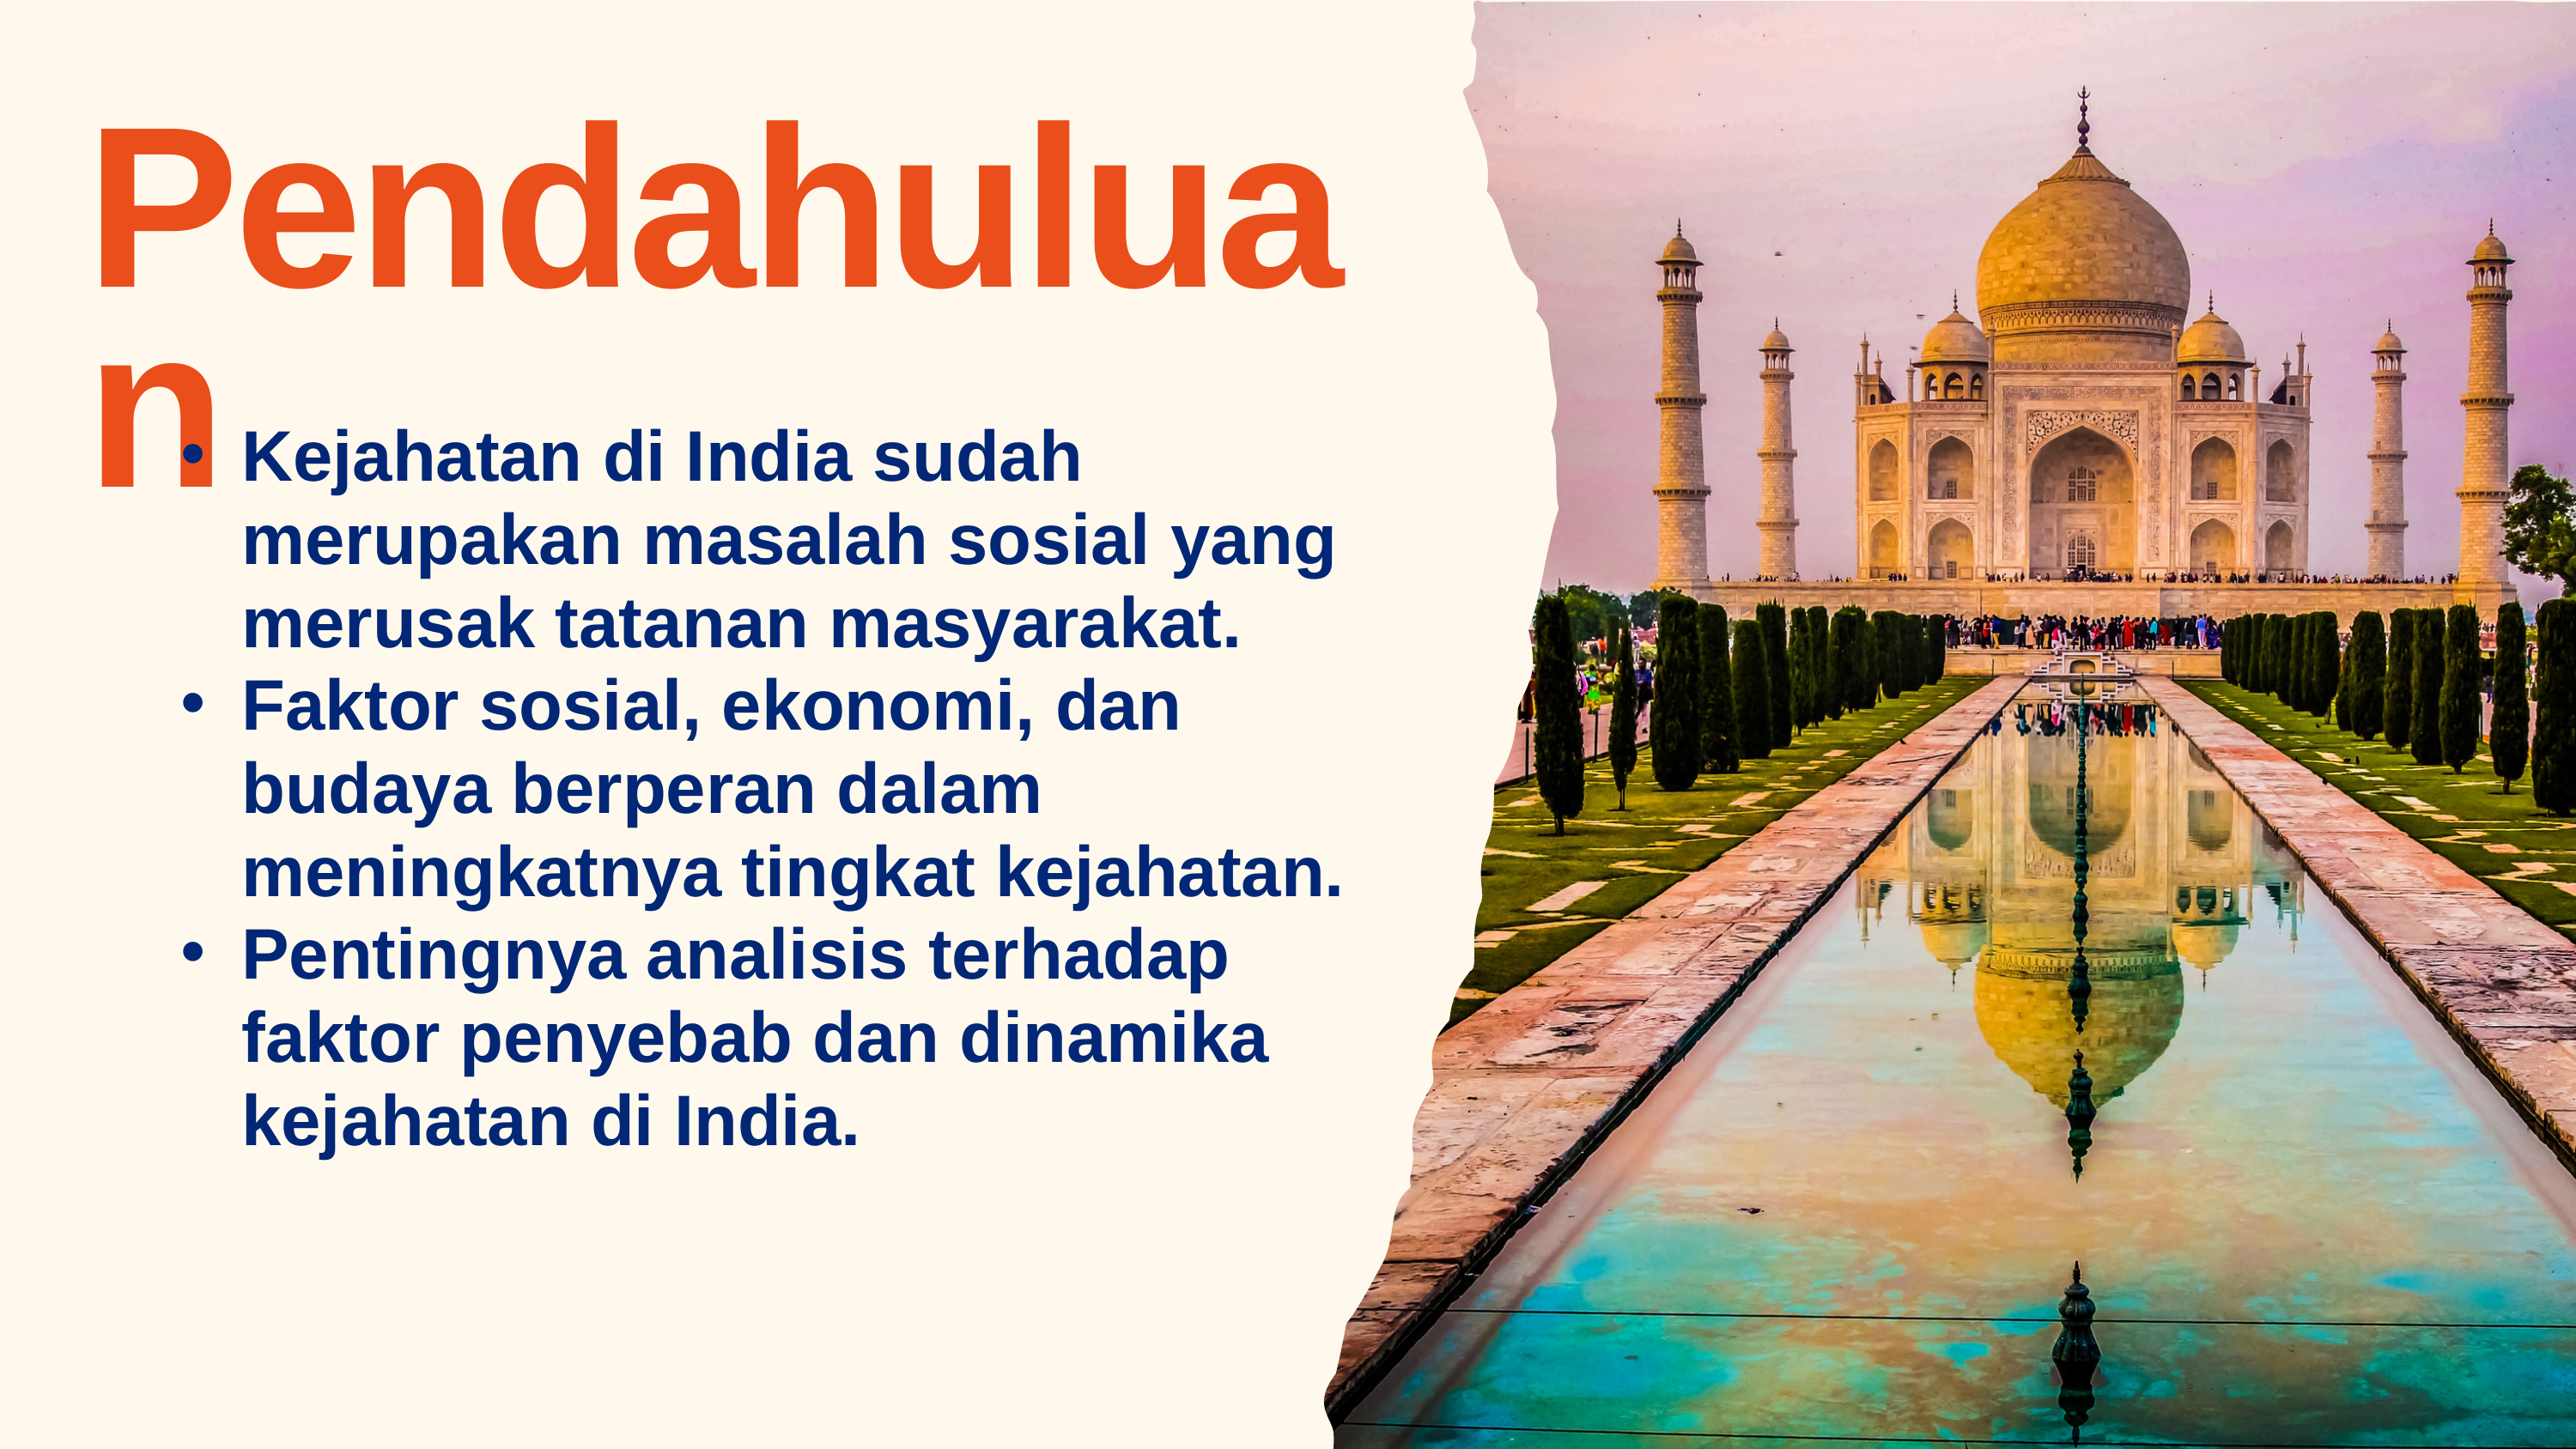

Pendahuluan
Kejahatan di India sudah merupakan masalah sosial yang merusak tatanan masyarakat.
Faktor sosial, ekonomi, dan budaya berperan dalam meningkatnya tingkat kejahatan.
Pentingnya analisis terhadap faktor penyebab dan dinamika kejahatan di India.